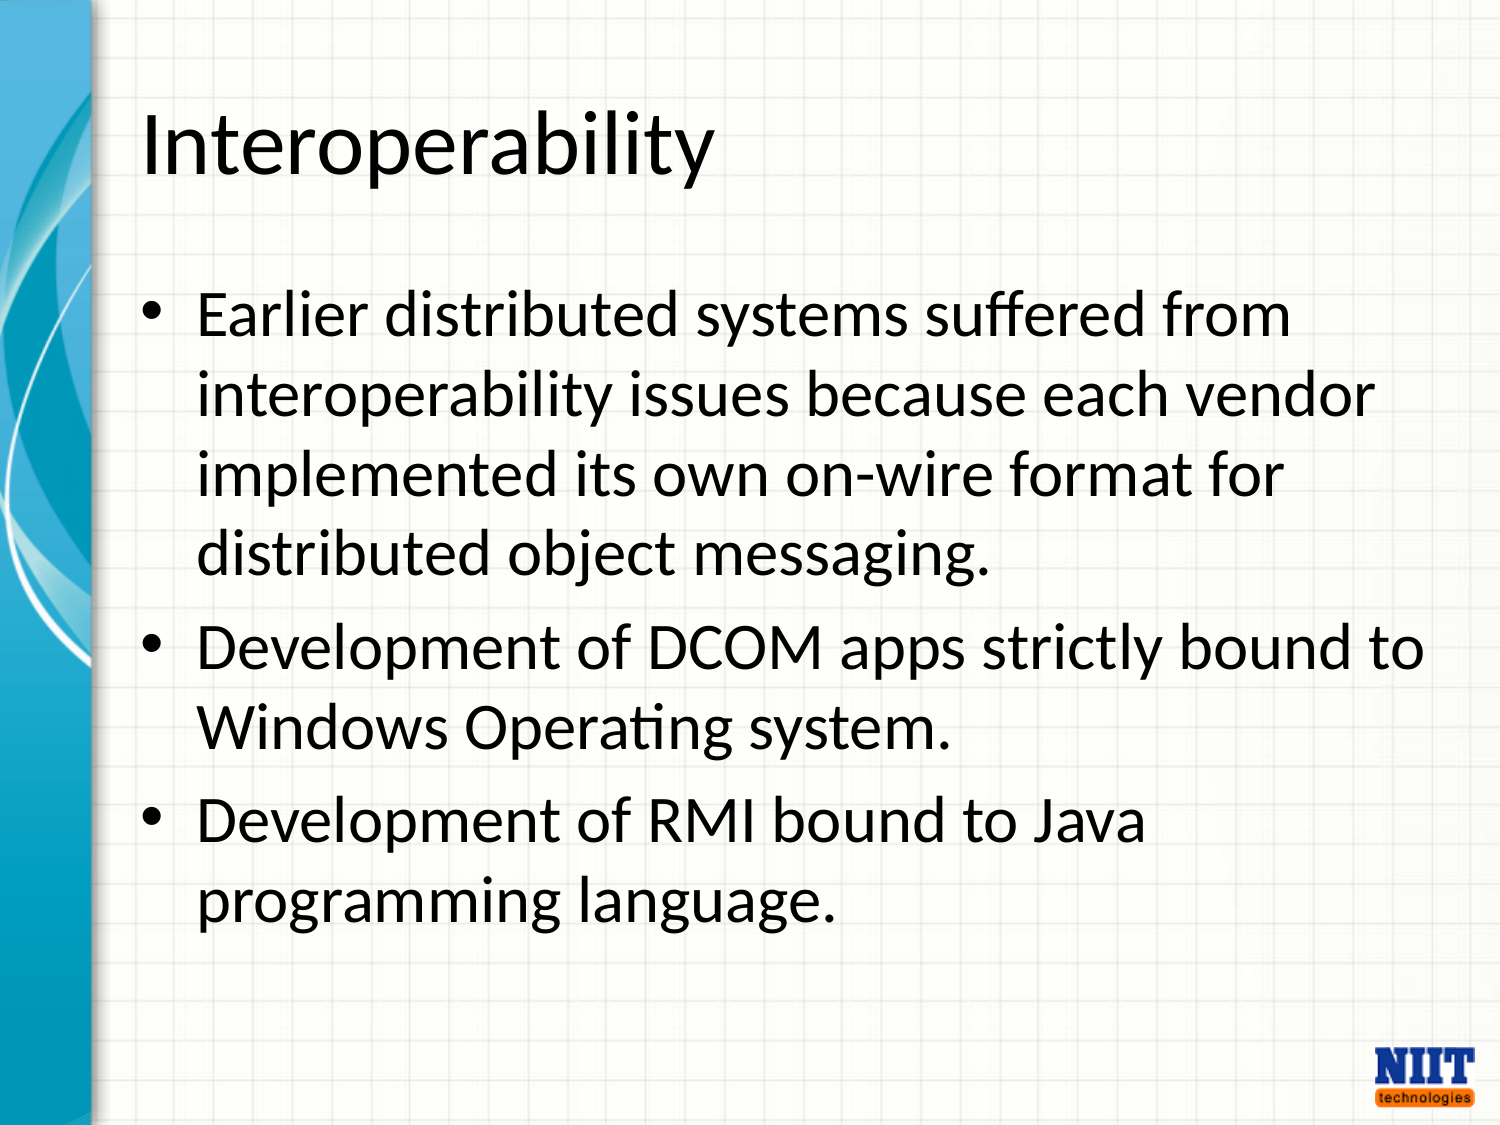

# Interoperability
Earlier distributed systems suffered from interoperability issues because each vendor implemented its own on-wire format for distributed object messaging.
Development of DCOM apps strictly bound to Windows Operating system.
Development of RMI bound to Java programming language.